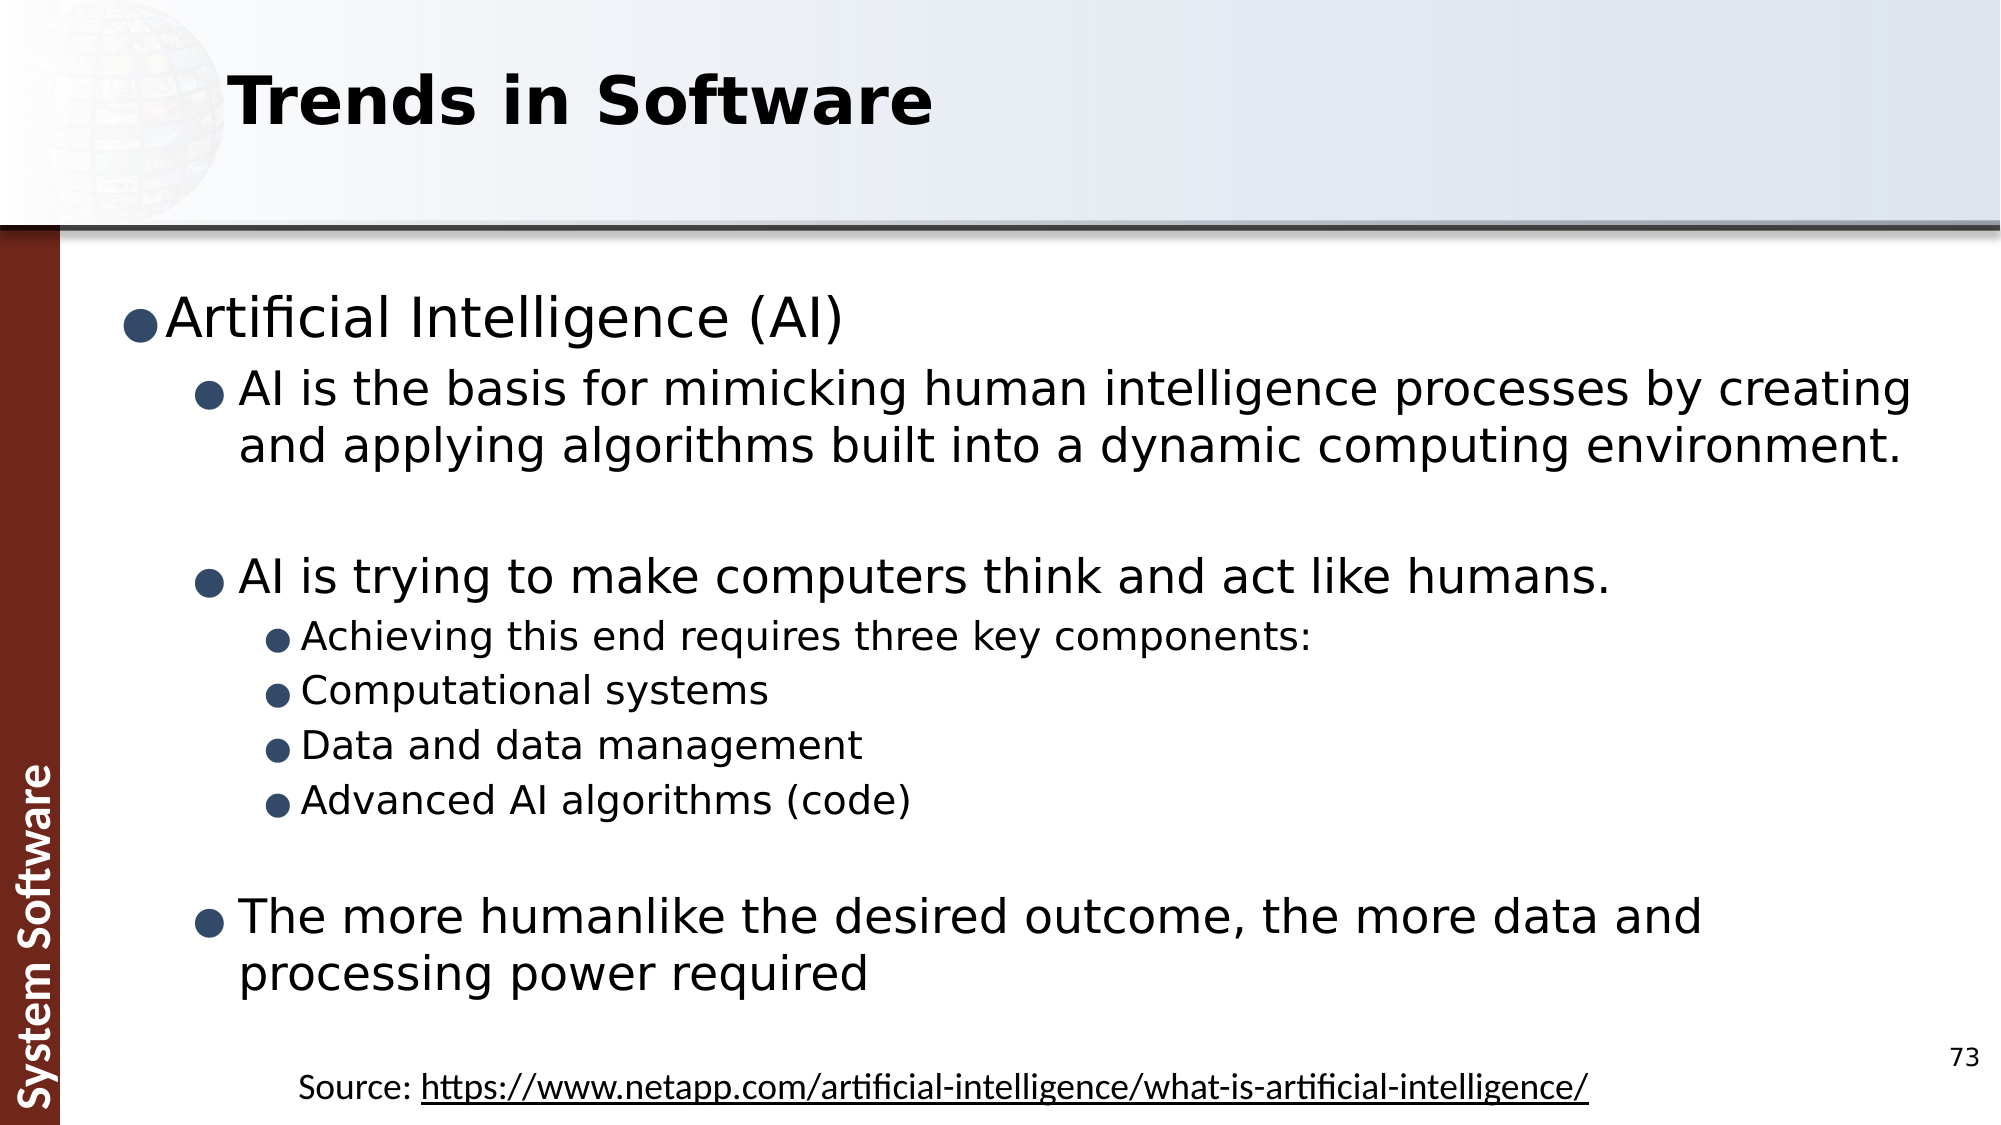

# Trends in Software
Artificial Intelligence (AI)
AI is the basis for mimicking human intelligence processes by creating and applying algorithms built into a dynamic computing environment.

AI is trying to make computers think and act like humans.
Achieving this end requires three key components:
Computational systems
Data and data management
Advanced AI algorithms (code)

The more humanlike the desired outcome, the more data and processing power required

73
Source: https://www.netapp.com/artificial-intelligence/what-is-artificial-intelligence/